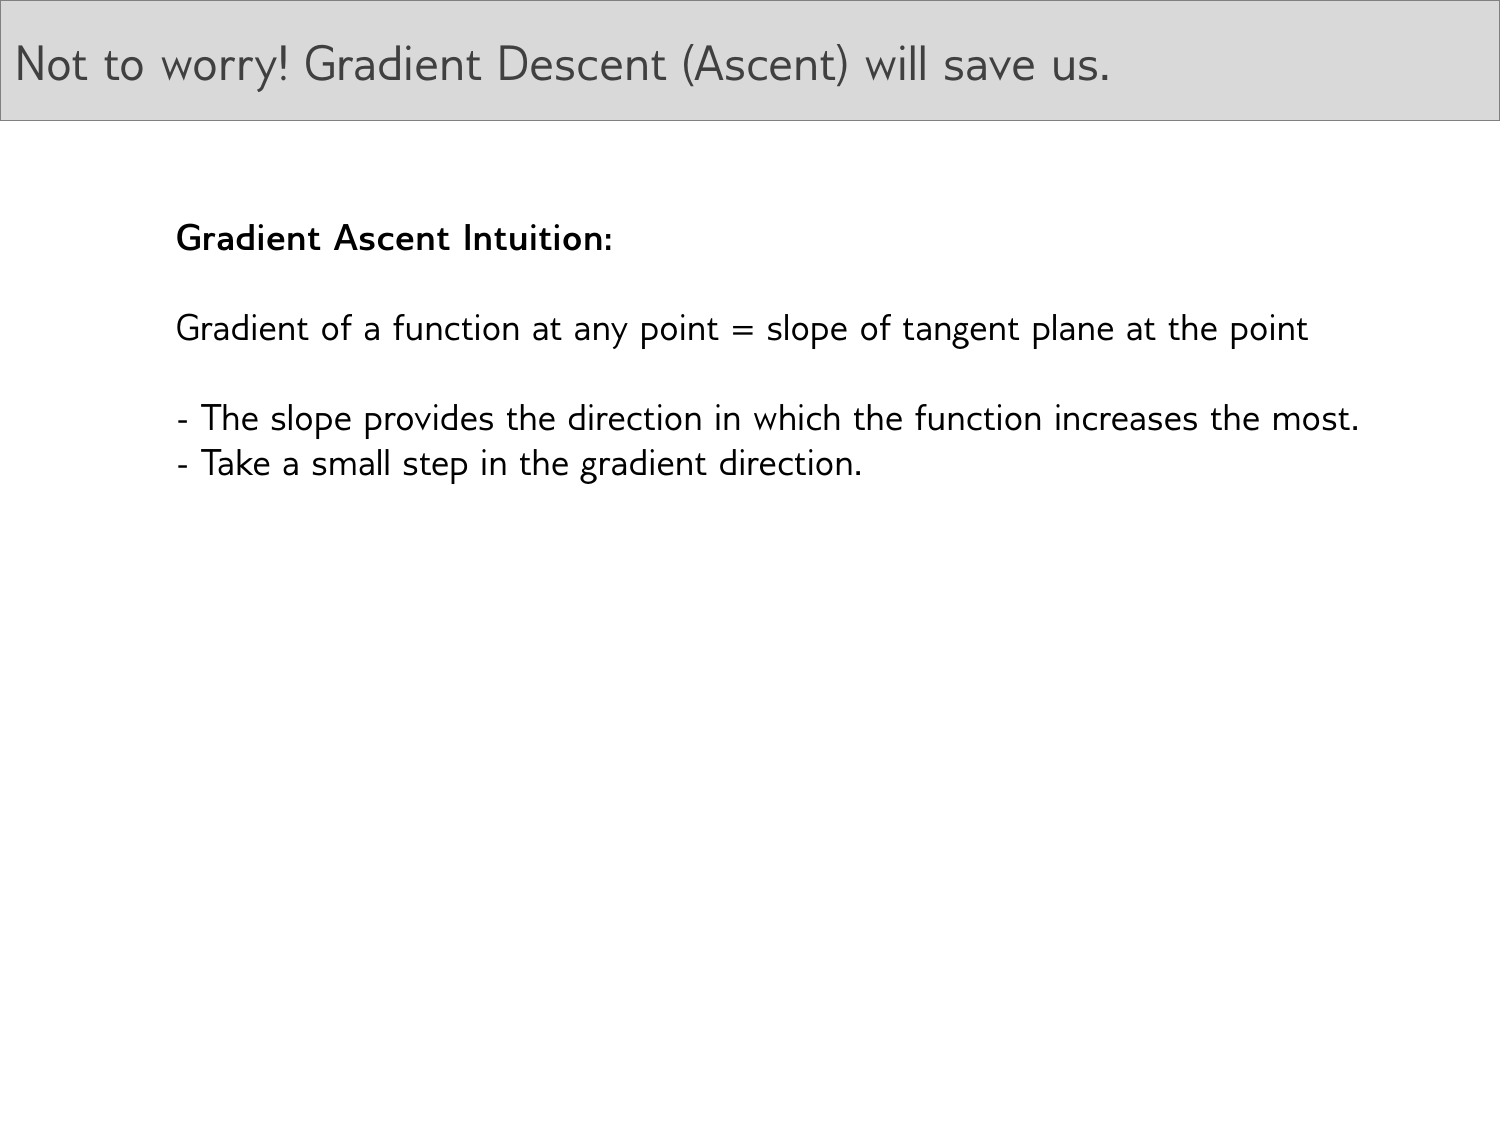

# Not to worry! Gradient Descent (Ascent) will save us.
Gradient Ascent Intuition:

Gradient of a function at any point = slope of tangent plane at the point

- The slope provides the direction in which the function increases the most.
- Take a small step in the gradient direction.